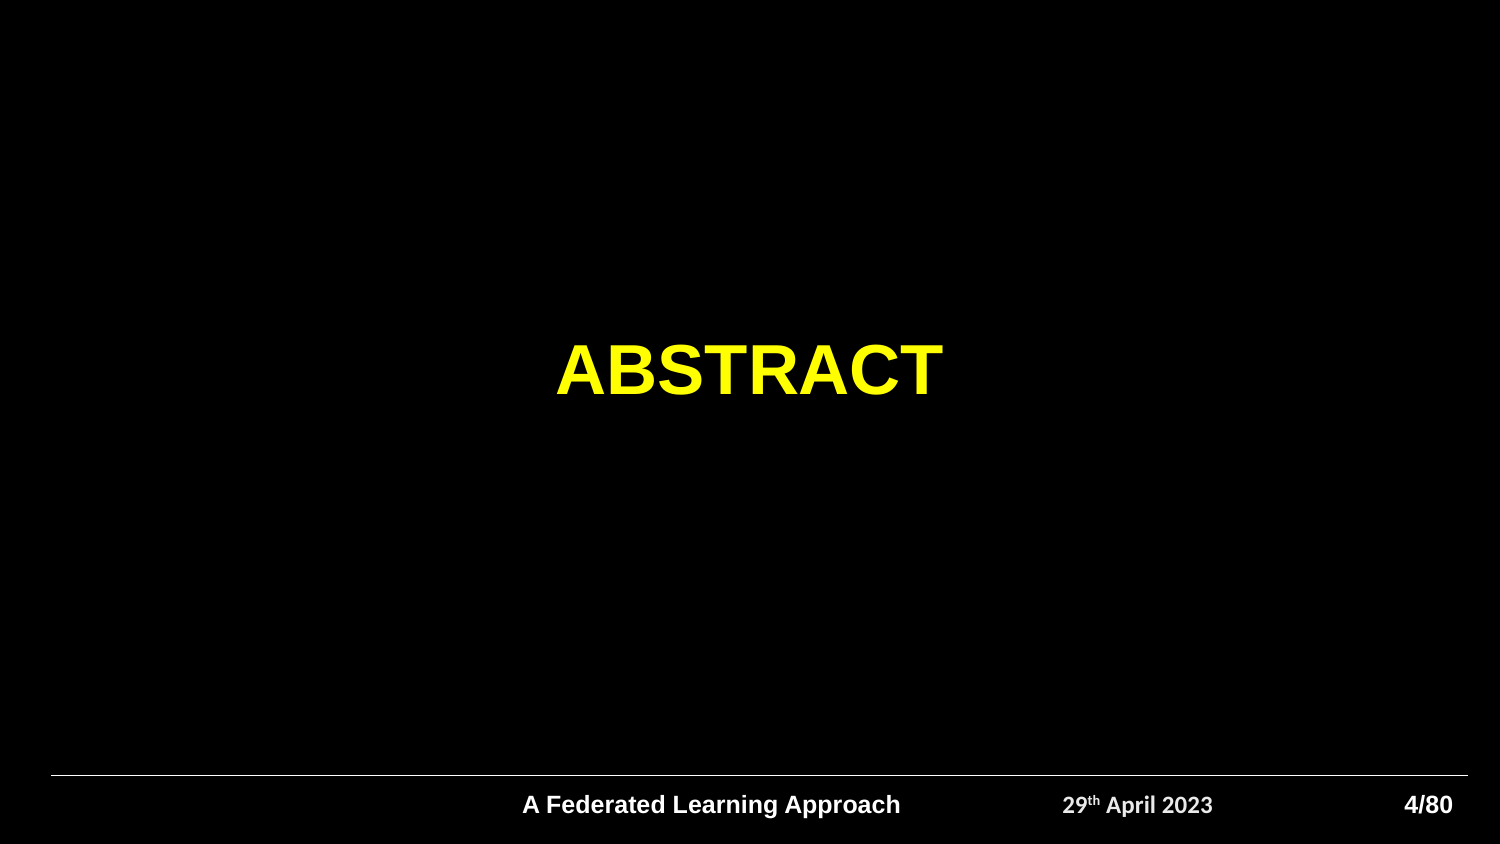

ABSTRACT
A Federated Learning Approach
29th April 2023

4/80